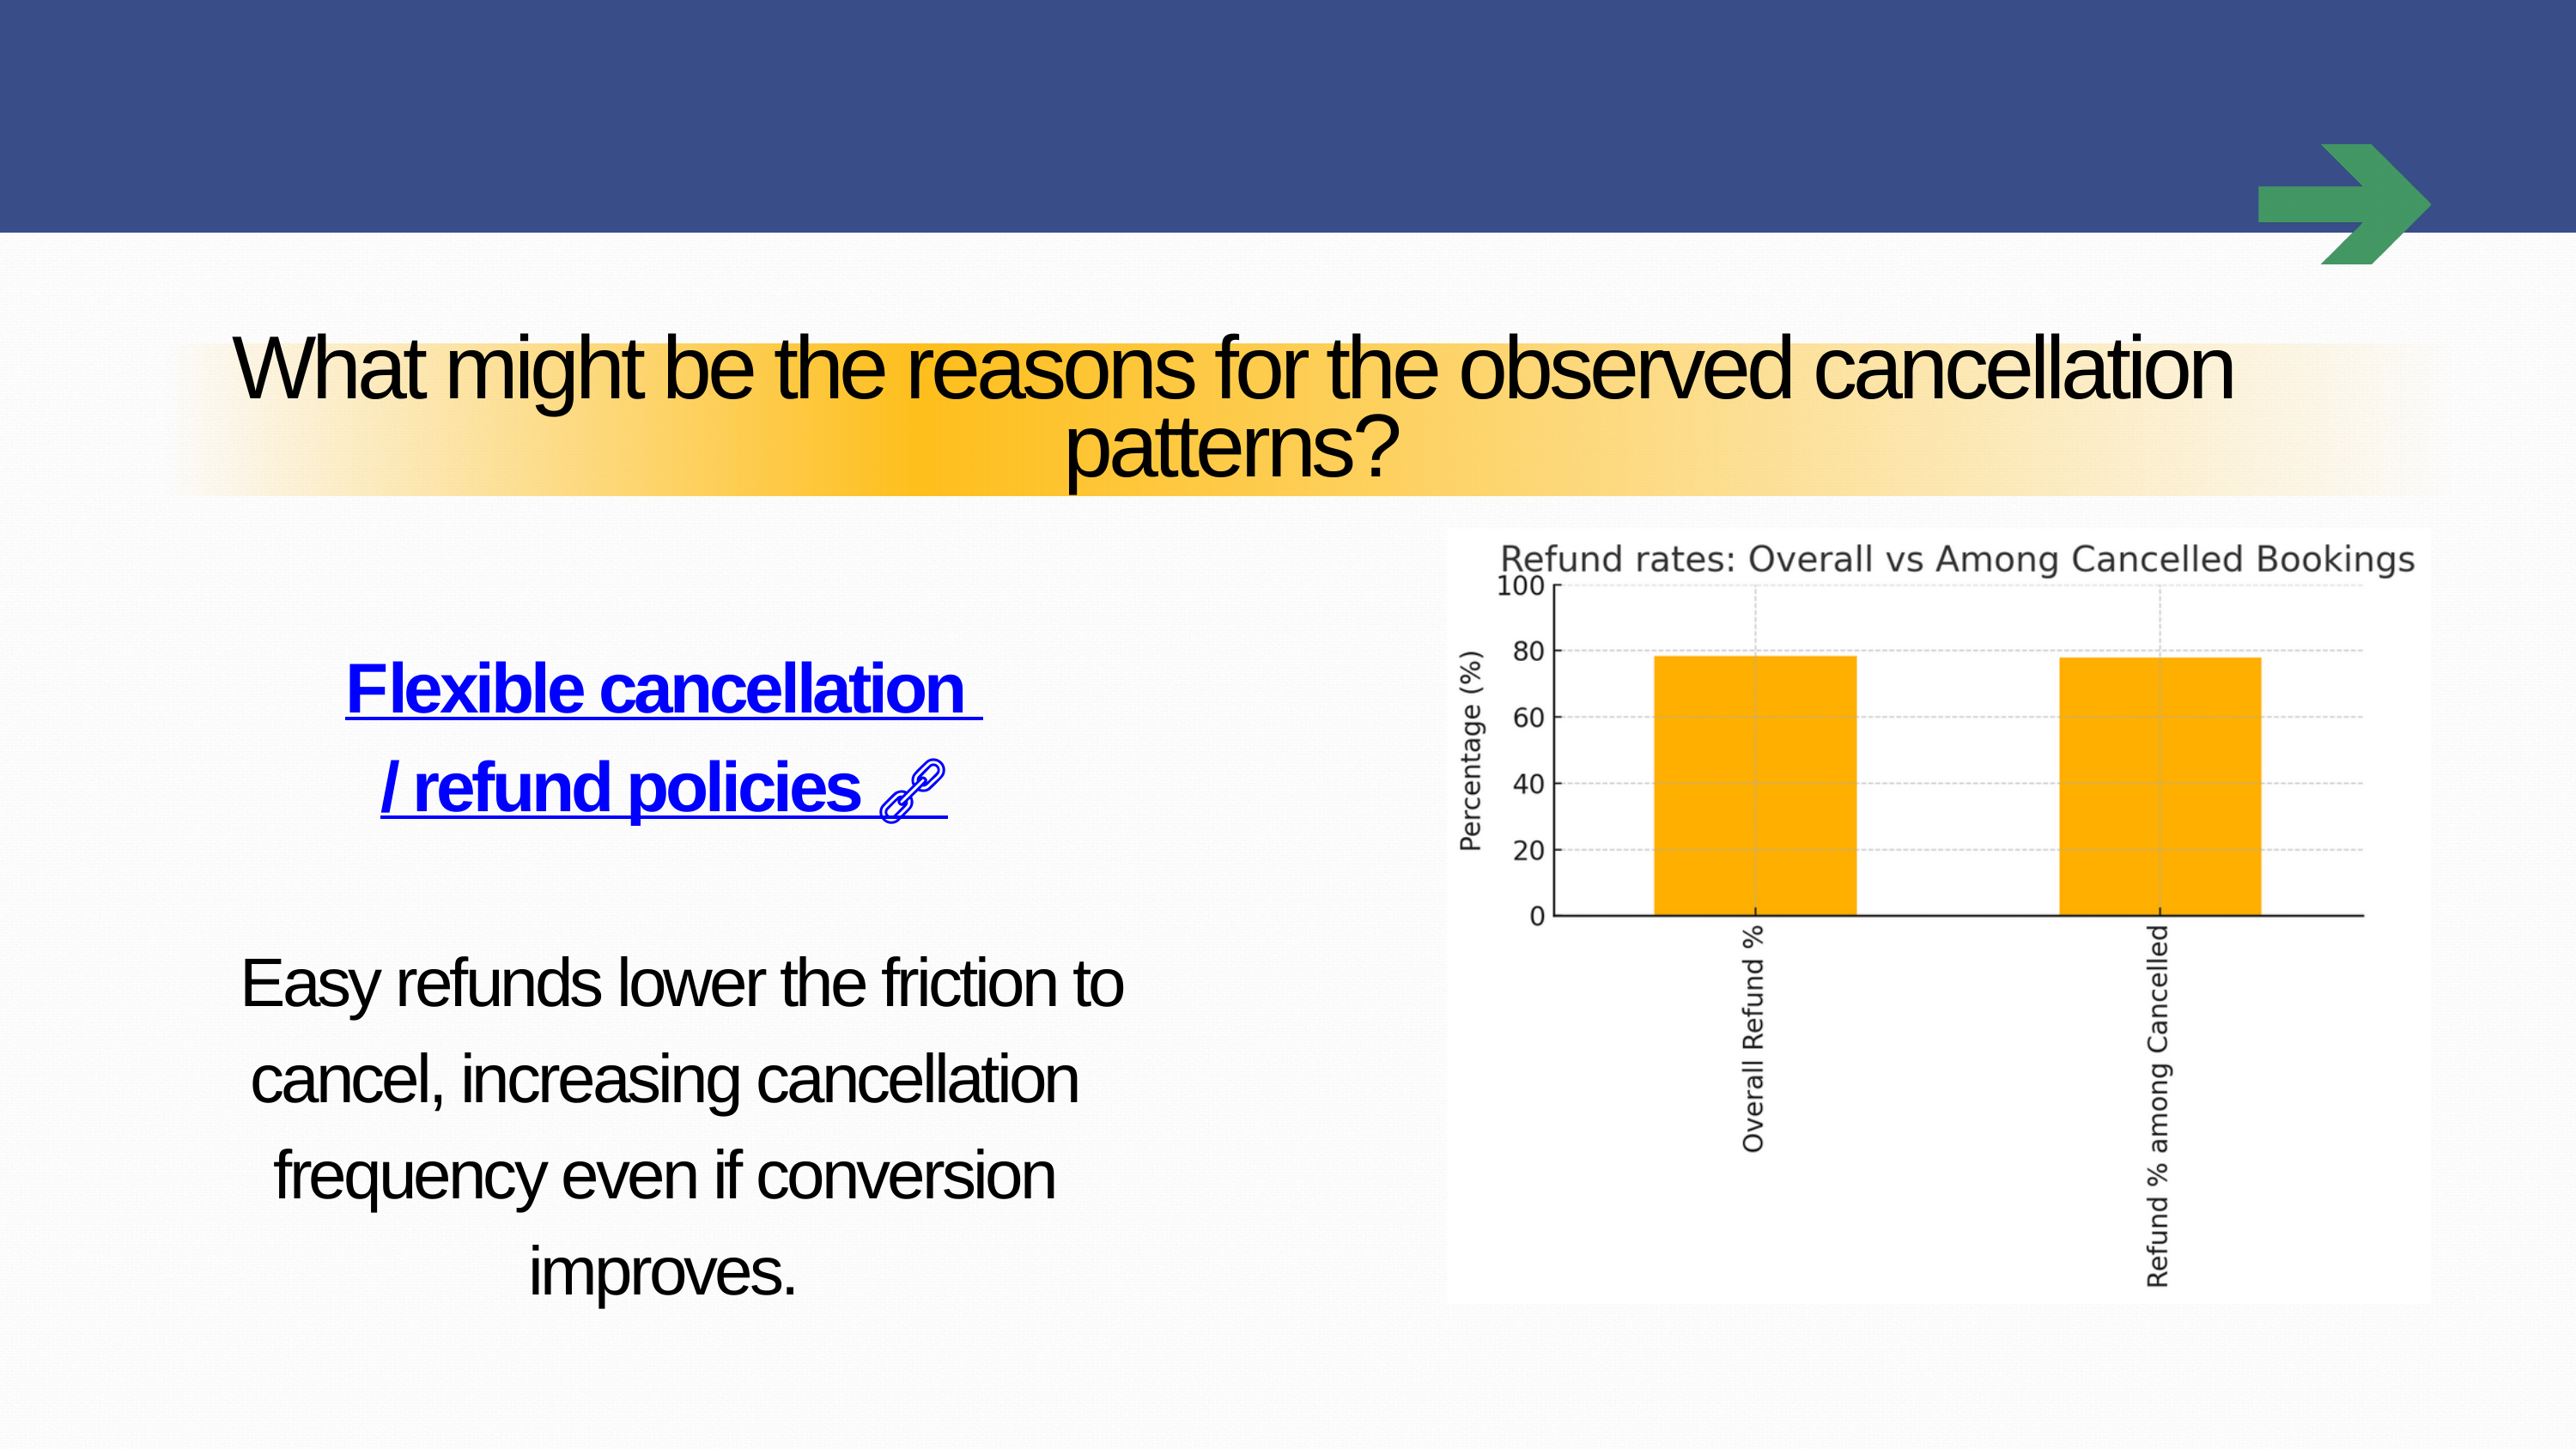

What might be the reasons for the observed cancellation patterns?

Flexible cancellation
/ refund policies 🔗

  Easy refunds lower the friction to cancel, increasing cancellation frequency even if conversion improves.